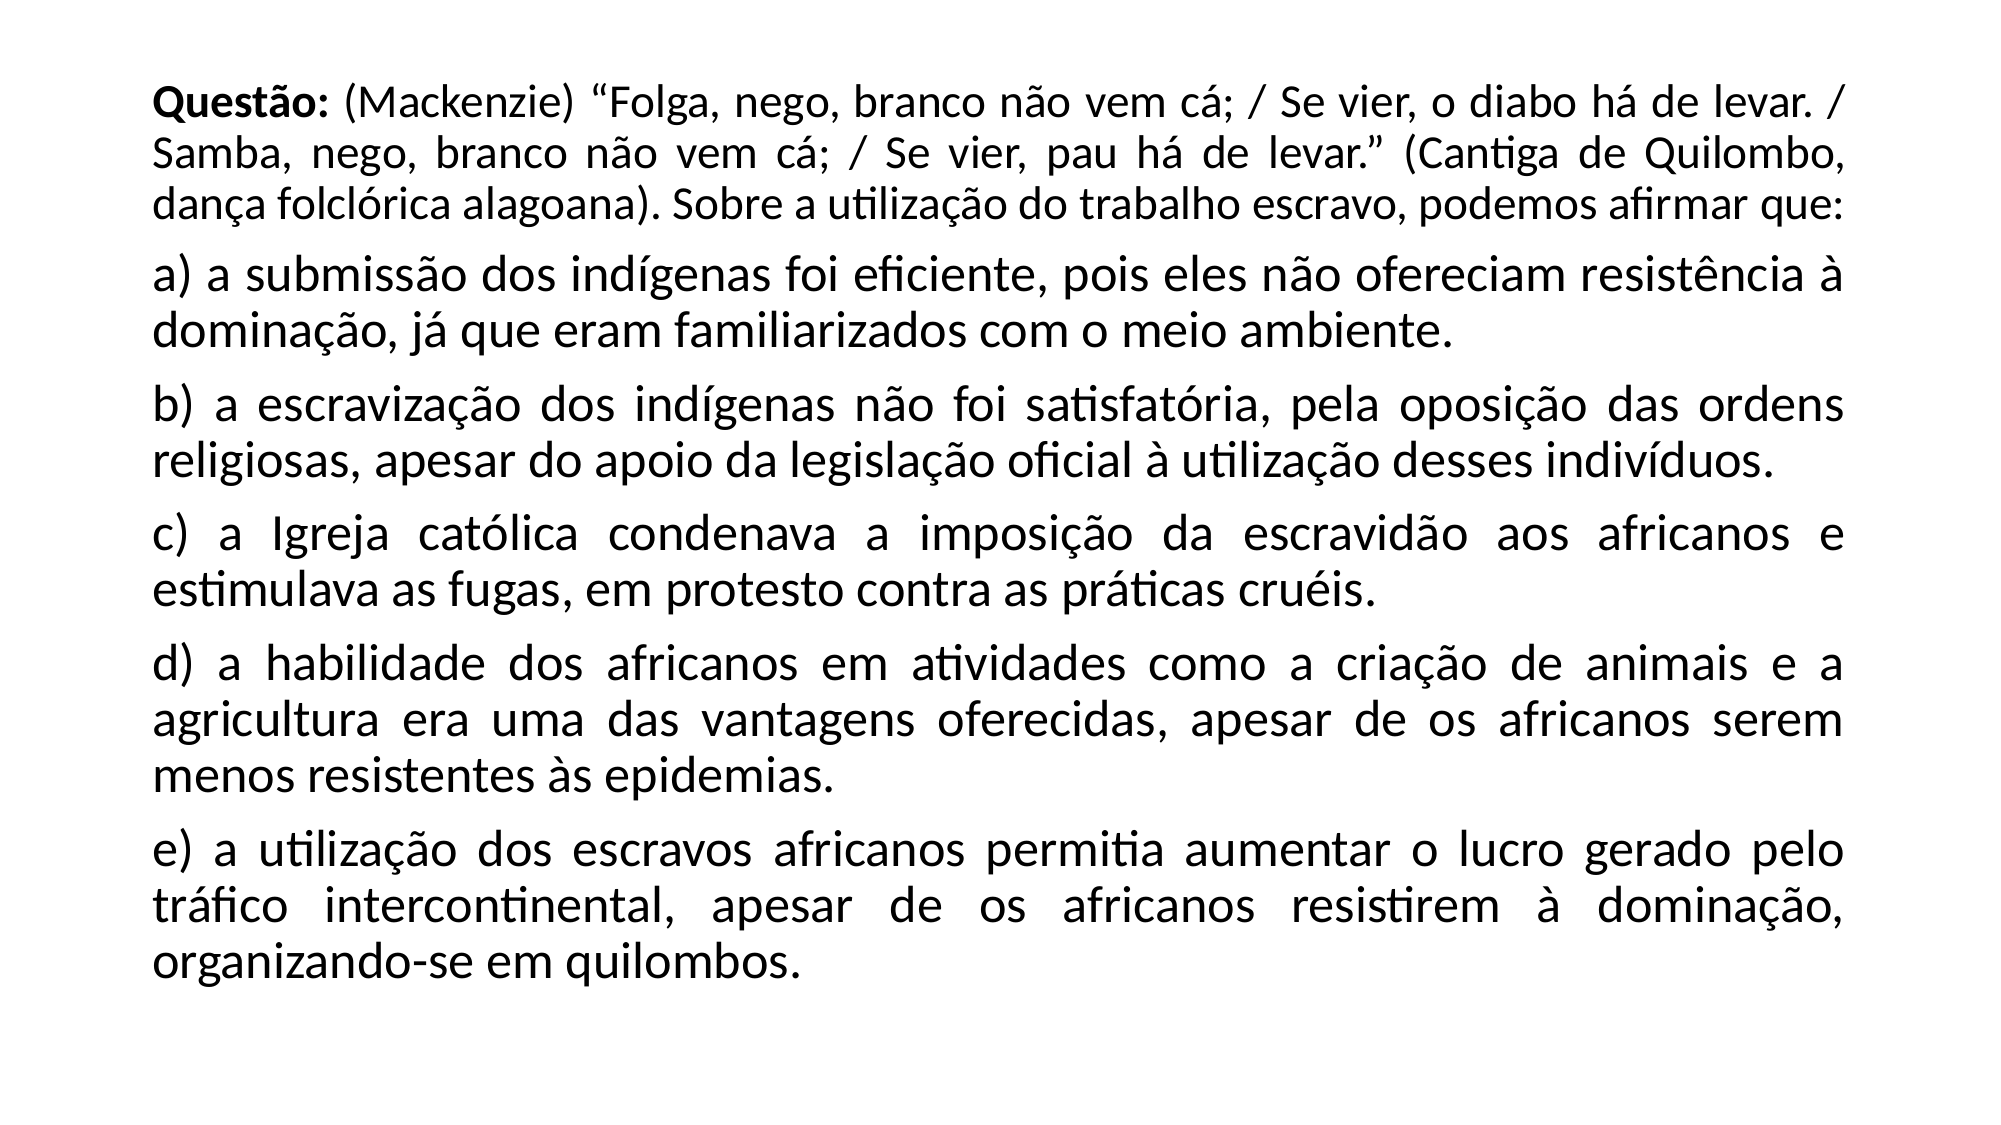

Questão: (Mackenzie) “Folga, nego, branco não vem cá; / Se vier, o diabo há de levar. / Samba, nego, branco não vem cá; / Se vier, pau há de levar.” (Cantiga de Quilombo, dança folclórica alagoana). Sobre a utilização do trabalho escravo, podemos afirmar que:
a) a submissão dos indígenas foi eficiente, pois eles não ofereciam resistência à dominação, já que eram familiarizados com o meio ambiente.
b) a escravização dos indígenas não foi satisfatória, pela oposição das ordens religiosas, apesar do apoio da legislação oficial à utilização desses indivíduos.
c) a Igreja católica condenava a imposição da escravidão aos africanos e estimulava as fugas, em protesto contra as práticas cruéis.
d) a habilidade dos africanos em atividades como a criação de animais e a agricultura era uma das vantagens oferecidas, apesar de os africanos serem menos resistentes às epidemias.
e) a utilização dos escravos africanos permitia aumentar o lucro gerado pelo tráfico intercontinental, apesar de os africanos resistirem à dominação, organizando-se em quilombos.